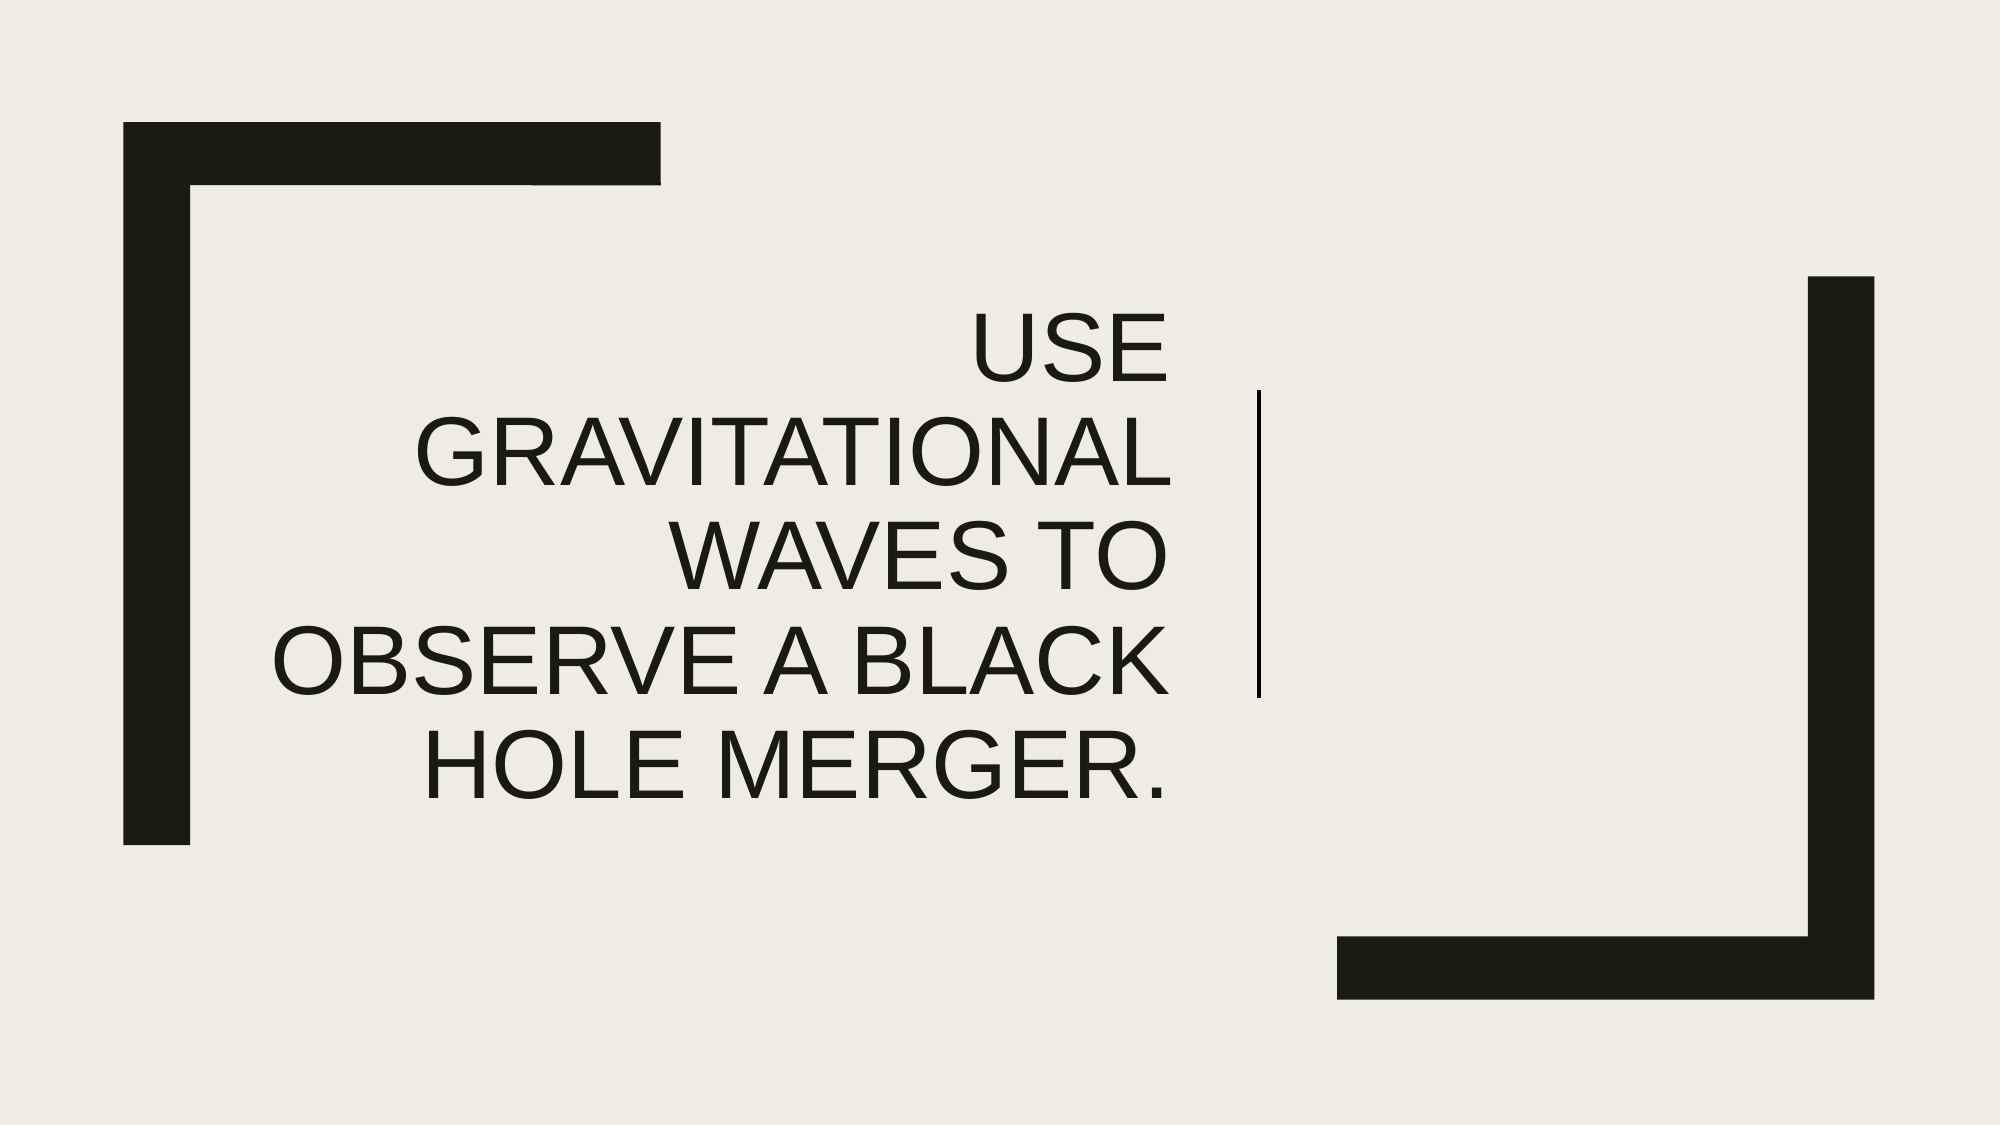

# use gravitational waves to observe a black hole merger.